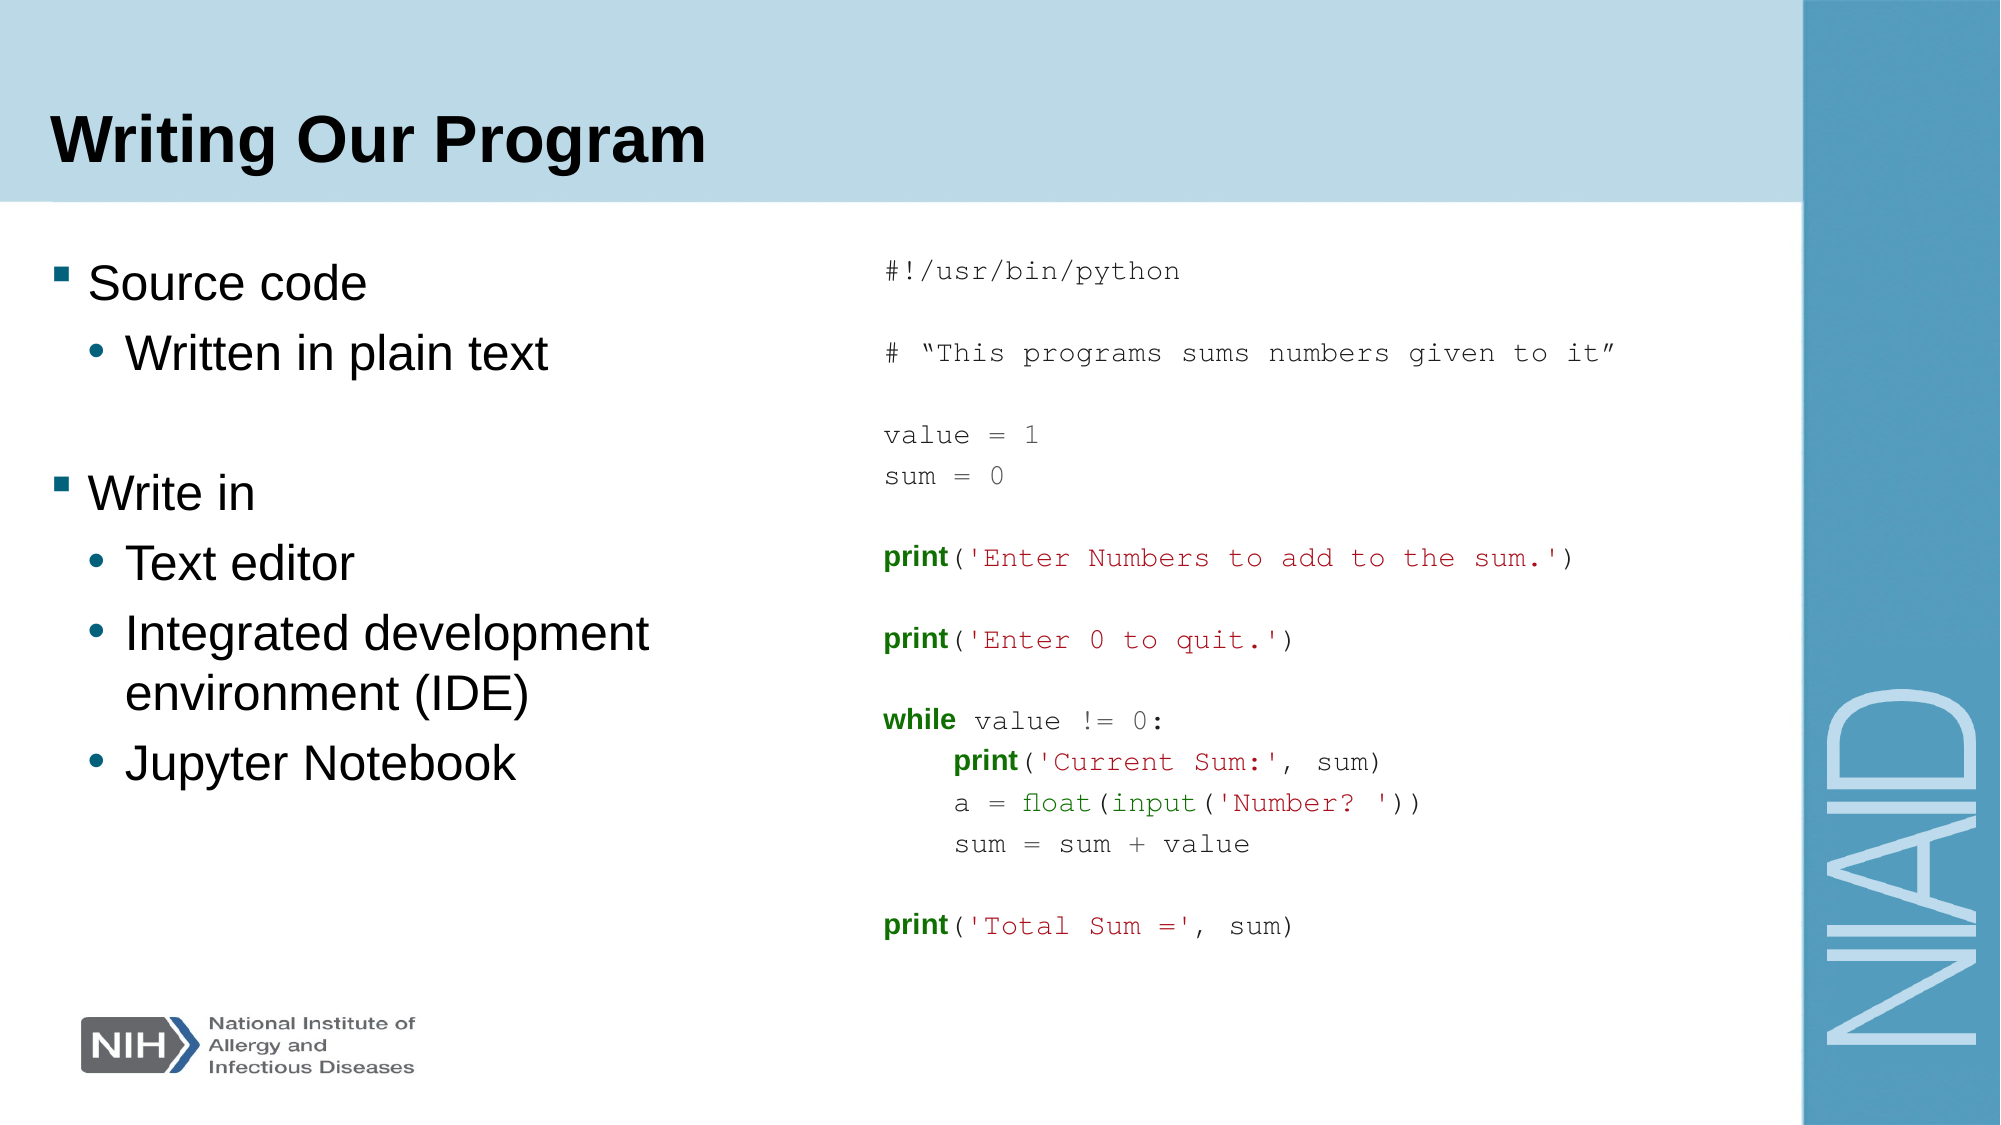

# Writing Our Program
Source code
Written in plain text

Write in
Text editor
Integrated development environment (IDE)
Jupyter Notebook

#!/usr/bin/python

# “This programs sums numbers given to it”

value = 1
sum = 0

print('Enter Numbers to add to the sum.')

print('Enter 0 to quit.')

while value != 0:
    print('Current Sum:', sum)
    a = float(input('Number? '))
    sum = sum + value

print('Total Sum =', sum)